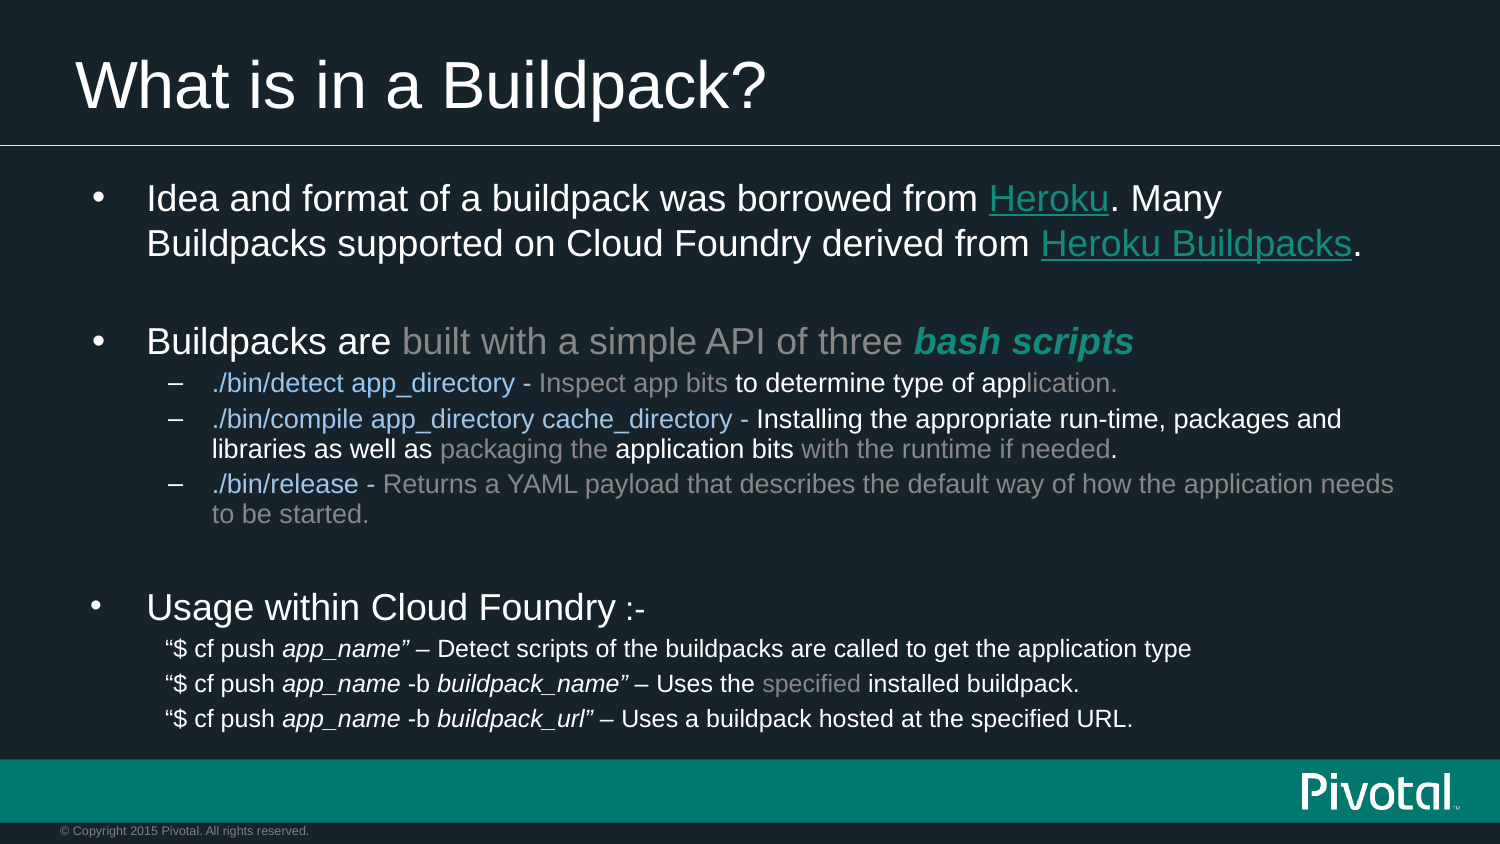

# What is in a Buildpack?
Idea and format of a buildpack was borrowed from Heroku. Many Buildpacks supported on Cloud Foundry derived from Heroku Buildpacks.

Buildpacks are built with a simple API of three bash scripts
./bin/detect app_directory - Inspect app bits to determine type of application.
./bin/compile app_directory cache_directory - Installing the appropriate run-time, packages and libraries as well as packaging the application bits with the runtime if needed.
./bin/release - Returns a YAML payload that describes the default way of how the application needs to be started.

Usage within Cloud Foundry :-
“$ cf push app_name” – Detect scripts of the buildpacks are called to get the application type
“$ cf push app_name -b buildpack_name” – Uses the specified installed buildpack.
“$ cf push app_name -b buildpack_url” – Uses a buildpack hosted at the specified URL.